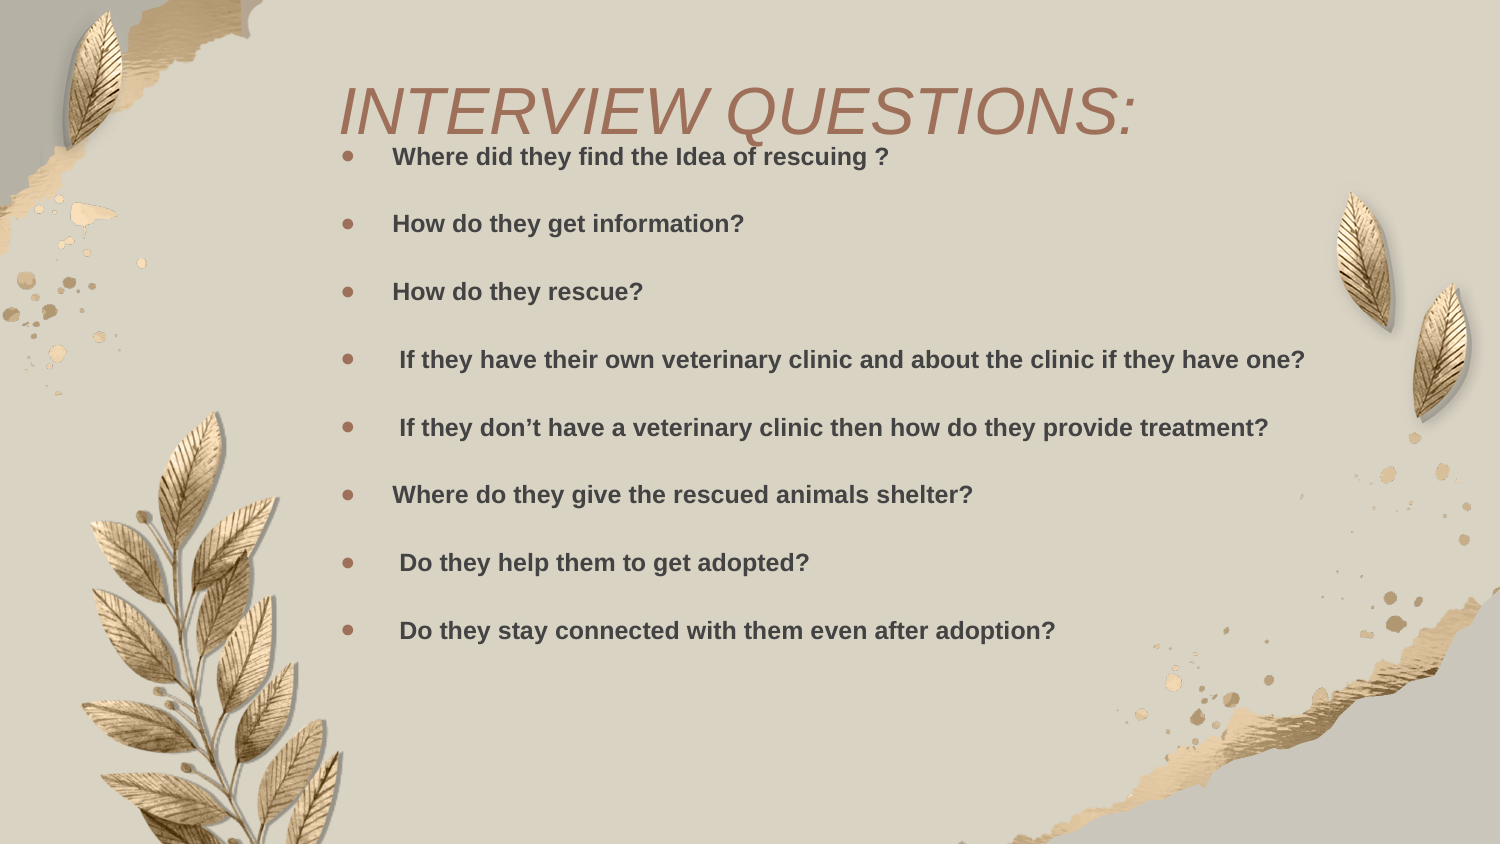

# INTERVIEW QUESTIONS:
Where did they find the Idea of rescuing ?
How do they get information?
How do they rescue?
 If they have their own veterinary clinic and about the clinic if they have one?
 If they don’t have a veterinary clinic then how do they provide treatment?
Where do they give the rescued animals shelter?
 Do they help them to get adopted?
 Do they stay connected with them even after adoption?